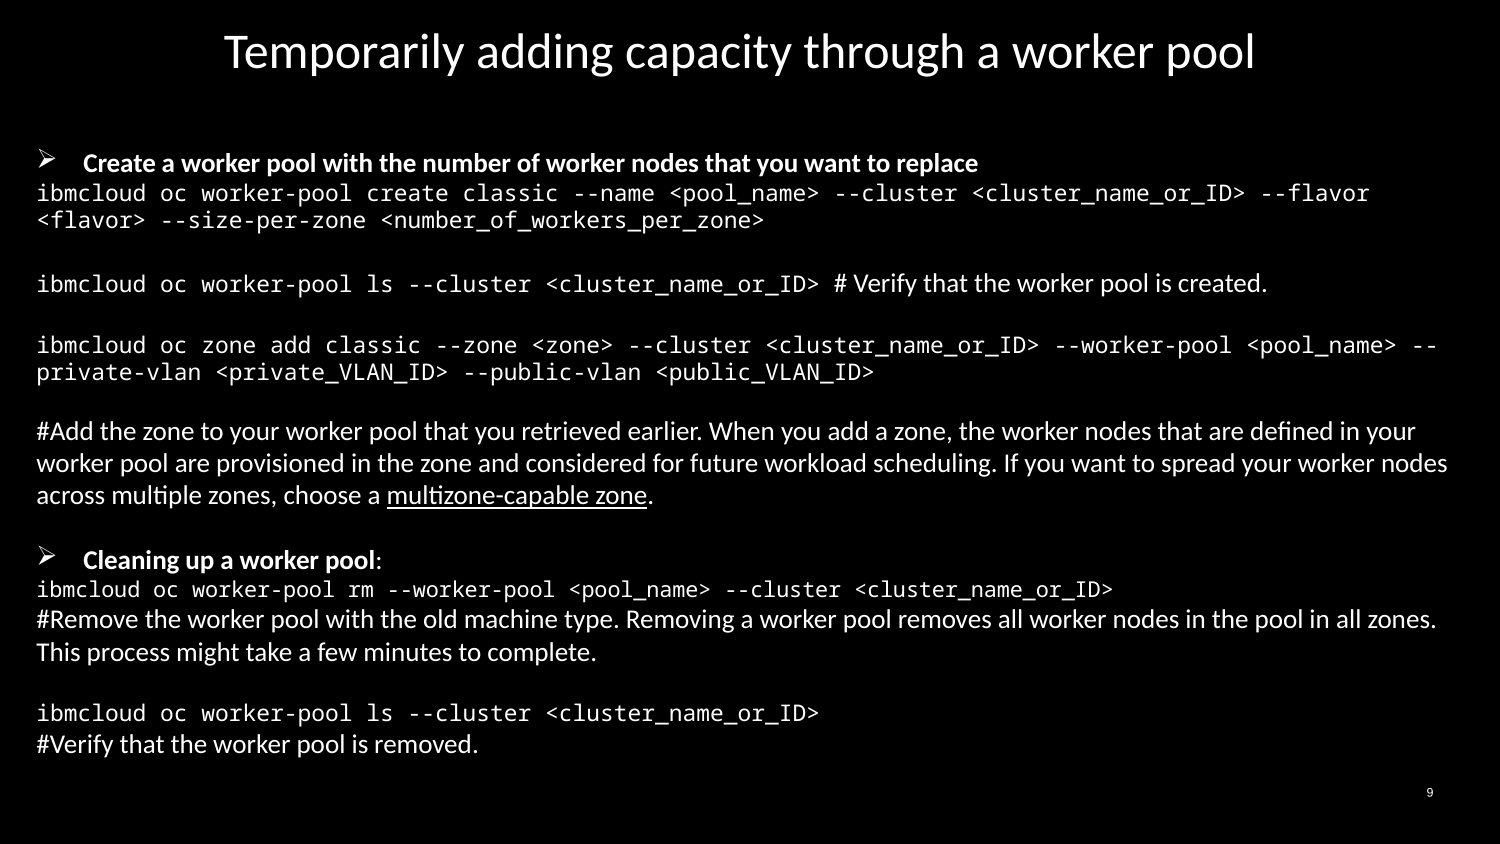

Temporarily adding capacity through a worker pool

Create a worker pool with the number of worker nodes that you want to replace
ibmcloud oc worker-pool create classic --name <pool_name> --cluster <cluster_name_or_ID> --flavor <flavor> --size-per-zone <number_of_workers_per_zone>

ibmcloud oc worker-pool ls --cluster <cluster_name_or_ID> # Verify that the worker pool is created.

ibmcloud oc zone add classic --zone <zone> --cluster <cluster_name_or_ID> --worker-pool <pool_name> --private-vlan <private_VLAN_ID> --public-vlan <public_VLAN_ID>

#Add the zone to your worker pool that you retrieved earlier. When you add a zone, the worker nodes that are defined in your worker pool are provisioned in the zone and considered for future workload scheduling. If you want to spread your worker nodes across multiple zones, choose a multizone-capable zone.

Cleaning up a worker pool:
ibmcloud oc worker-pool rm --worker-pool <pool_name> --cluster <cluster_name_or_ID>
#Remove the worker pool with the old machine type. Removing a worker pool removes all worker nodes in the pool in all zones. This process might take a few minutes to complete.

ibmcloud oc worker-pool ls --cluster <cluster_name_or_ID>
#Verify that the worker pool is removed.

6